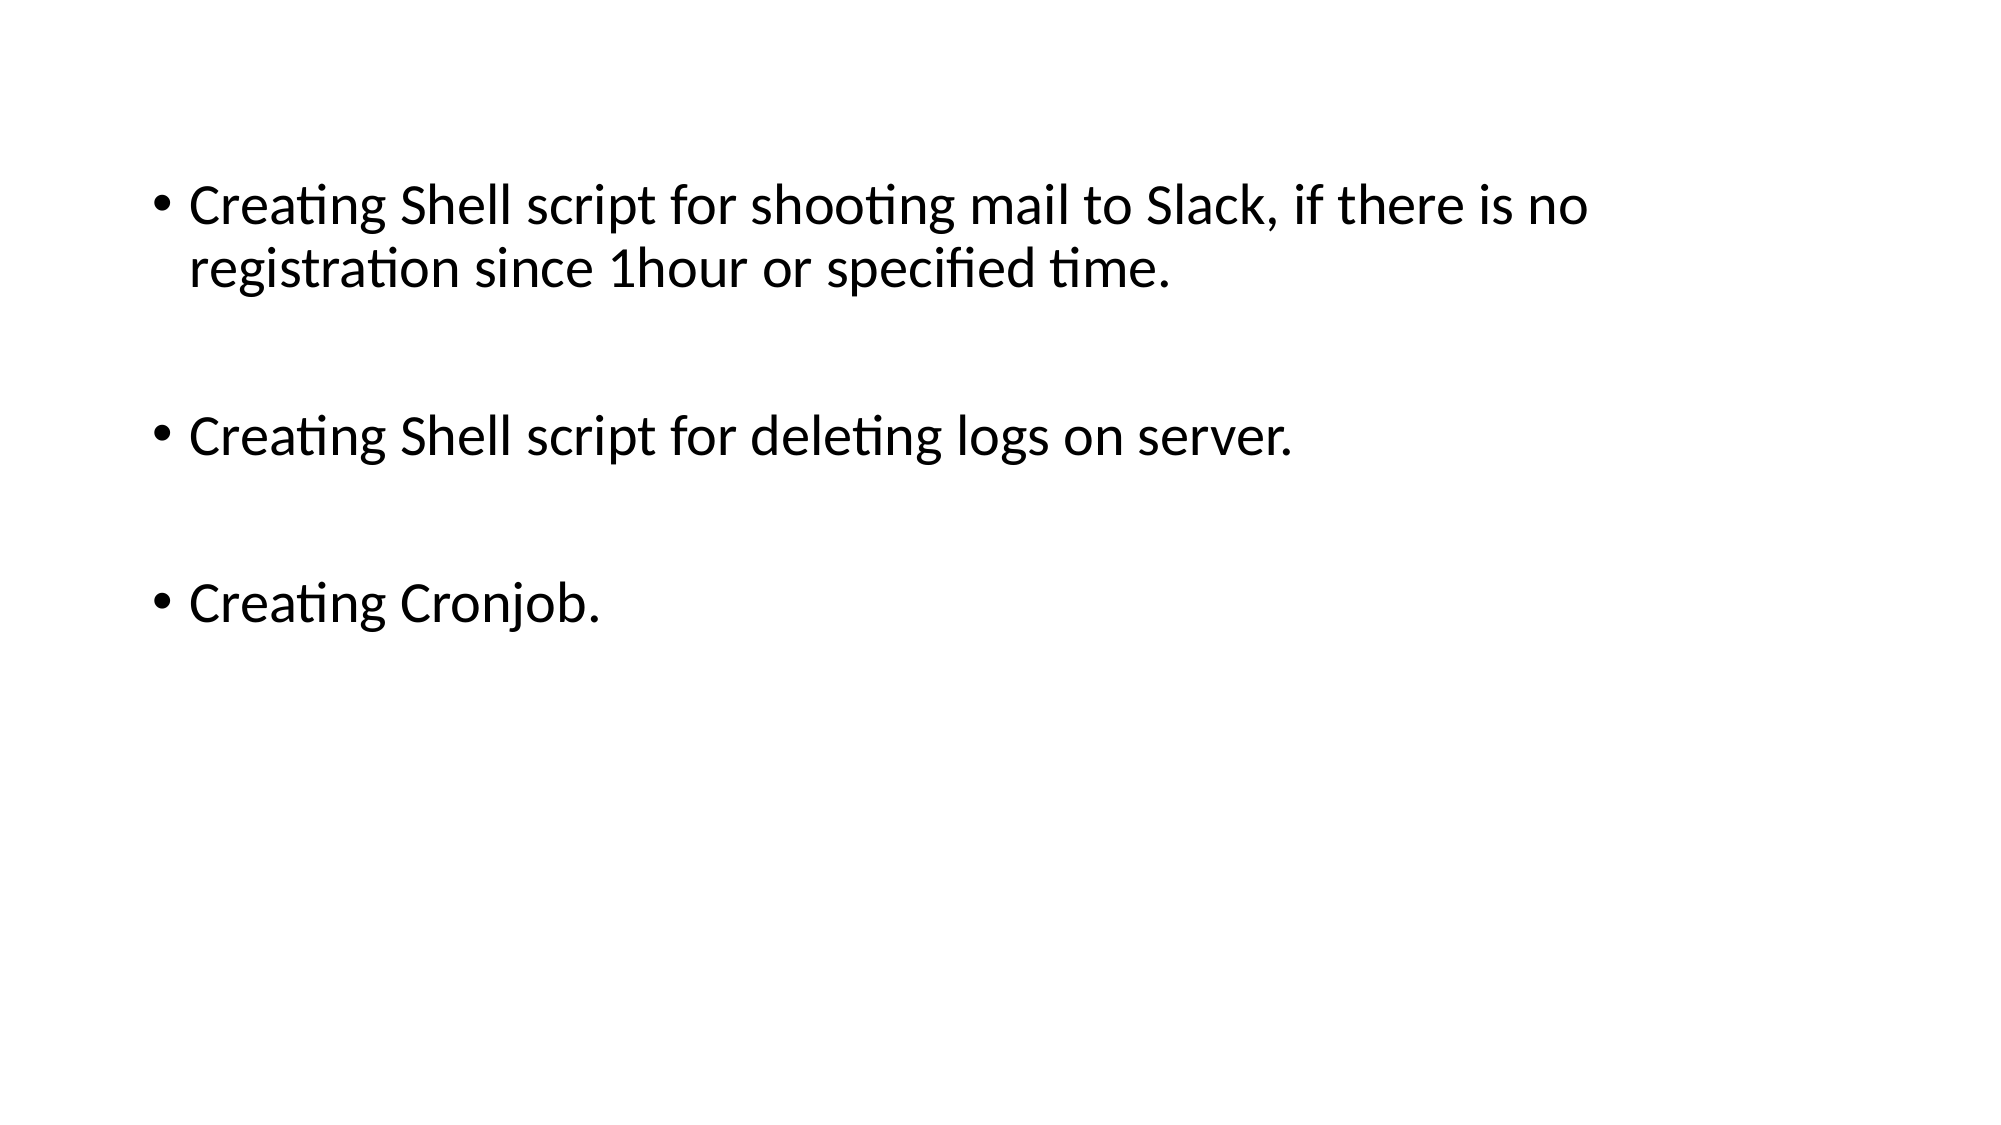

Creating Shell script for shooting mail to Slack, if there is no registration since 1hour or specified time.

Creating Shell script for deleting logs on server.

Creating Cronjob.